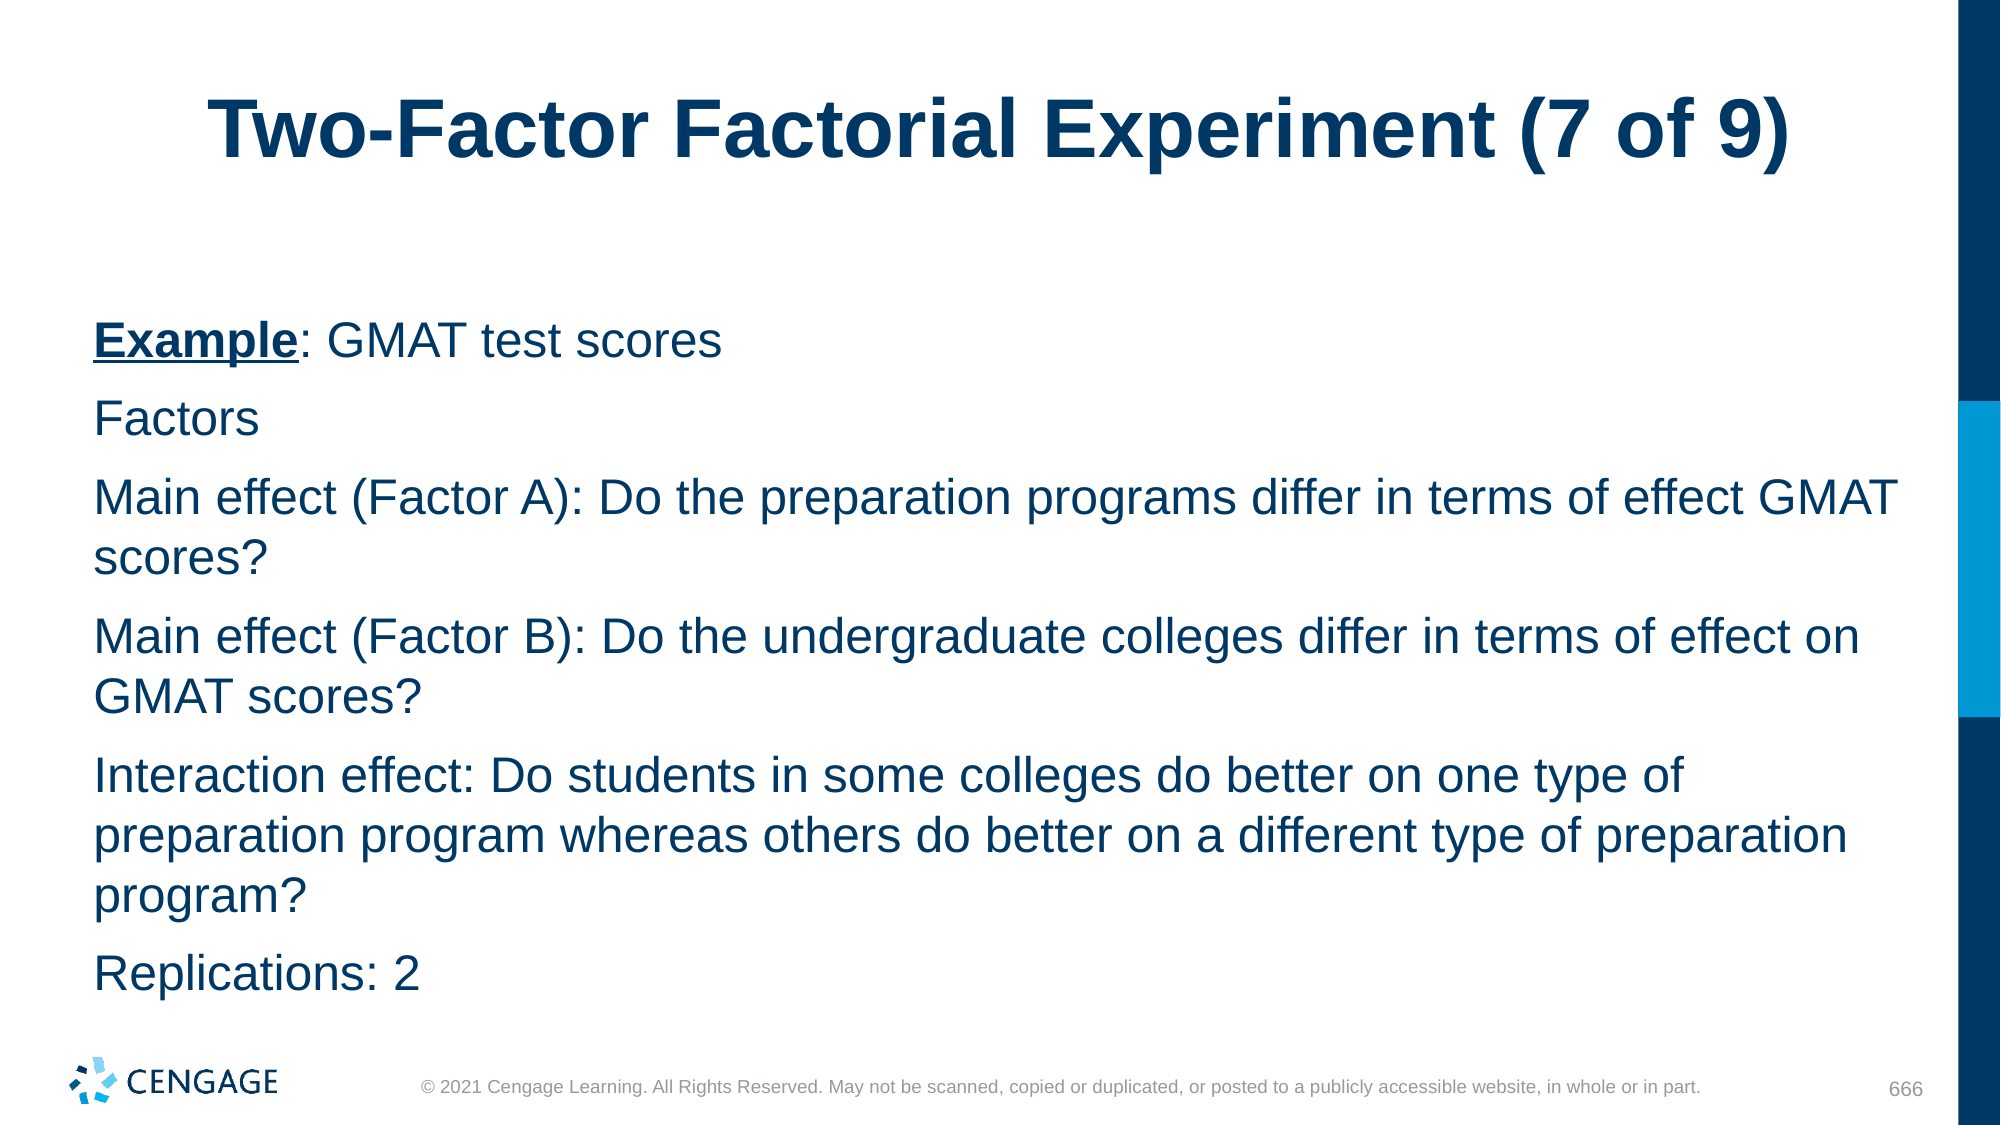

# Two-Factor Factorial Experiment (7 of 9)
Example: GMAT test scores
Factors
Main effect (Factor A): Do the preparation programs differ in terms of effect GMAT scores?
Main effect (Factor B): Do the undergraduate colleges differ in terms of effect on GMAT scores?
Interaction effect: Do students in some colleges do better on one type of preparation program whereas others do better on a different type of preparation program?
Replications: 2